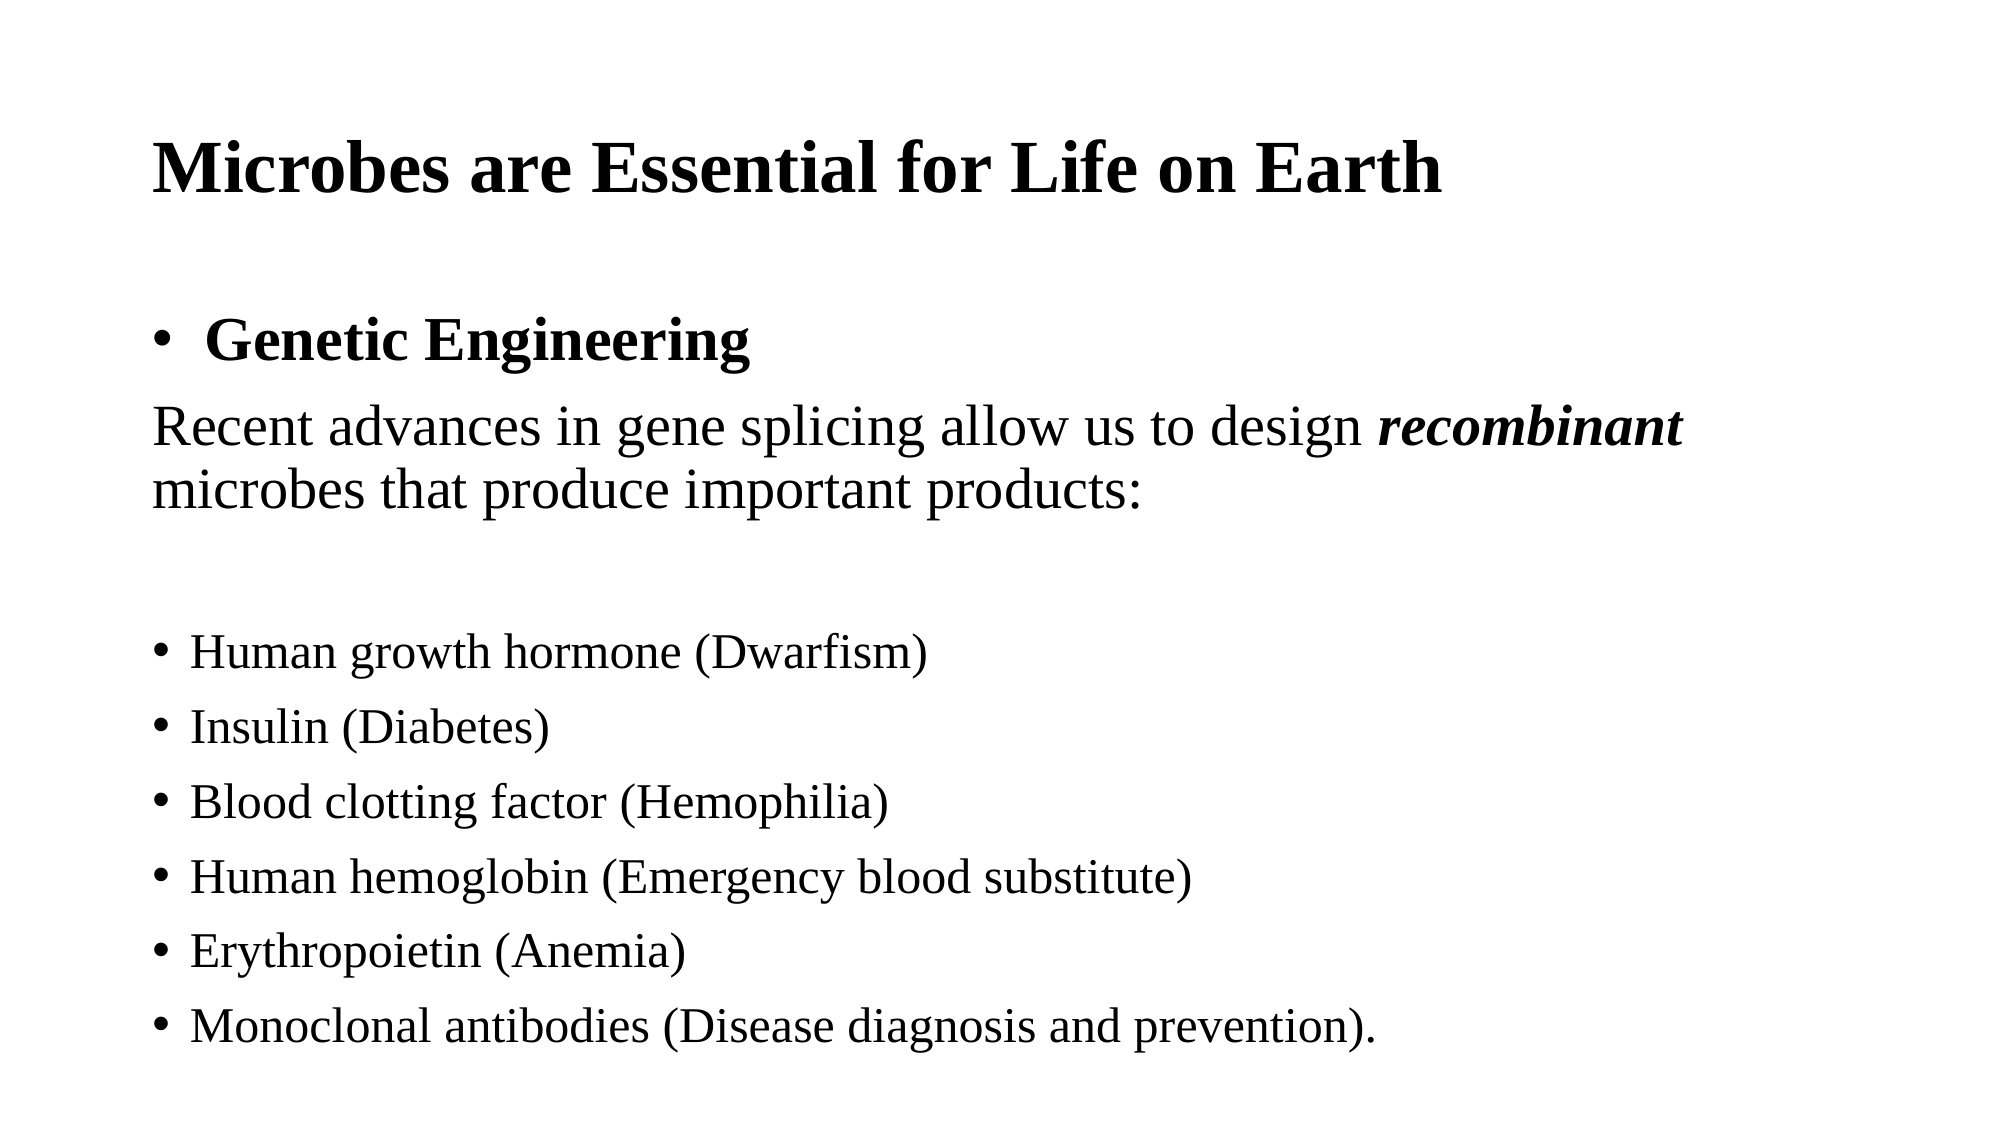

# Microbes are Essential for Life on Earth
 Genetic Engineering
Recent advances in gene splicing allow us to design recombinant microbes that produce important products:

Human growth hormone (Dwarfism)
Insulin (Diabetes)
Blood clotting factor (Hemophilia)
Human hemoglobin (Emergency blood substitute)
Erythropoietin (Anemia)
Monoclonal antibodies (Disease diagnosis and prevention).